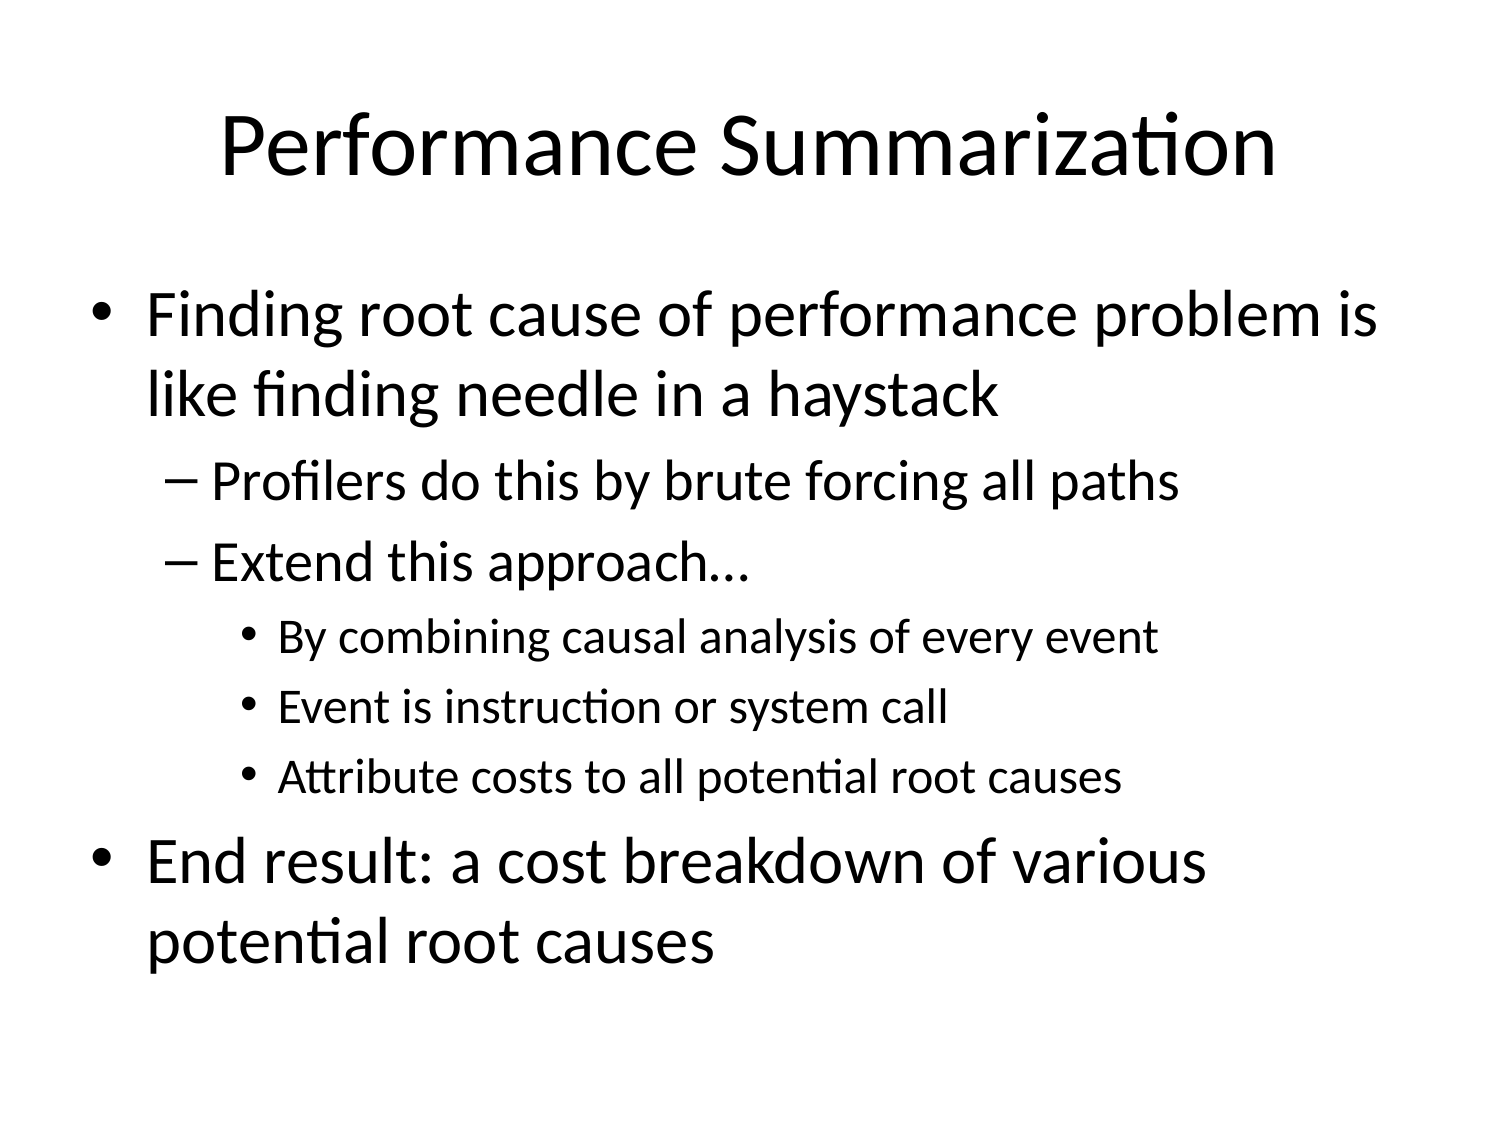

# Performance Summarization
Finding root cause of performance problem is like finding needle in a haystack
Profilers do this by brute forcing all paths
Extend this approach…
By combining causal analysis of every event
Event is instruction or system call
Attribute costs to all potential root causes
End result: a cost breakdown of various potential root causes